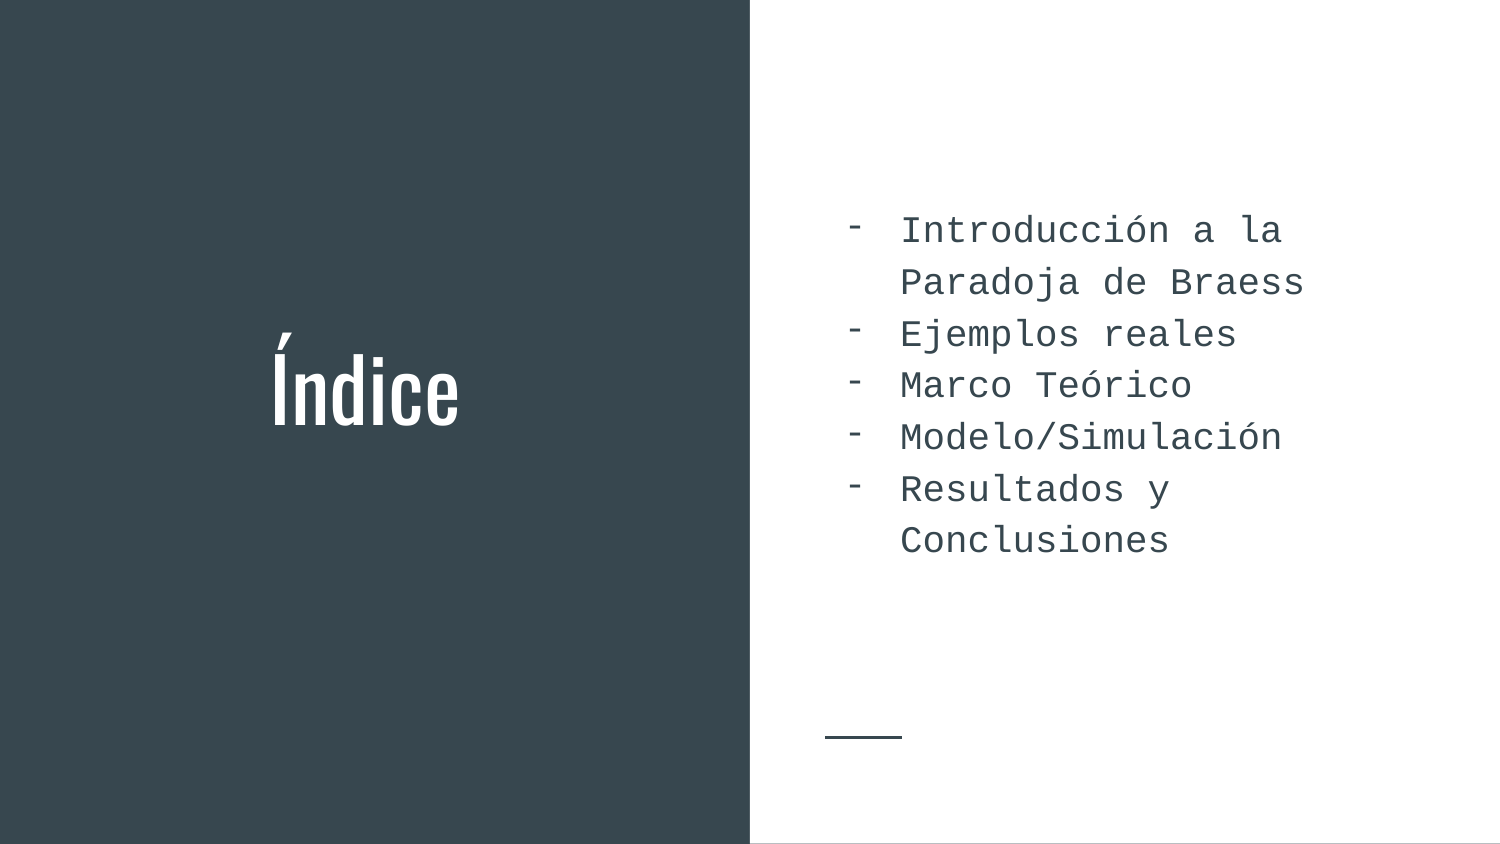

Introducción a la Paradoja de Braess
Ejemplos reales
Marco Teórico
Modelo/Simulación
Resultados y Conclusiones

# Índice